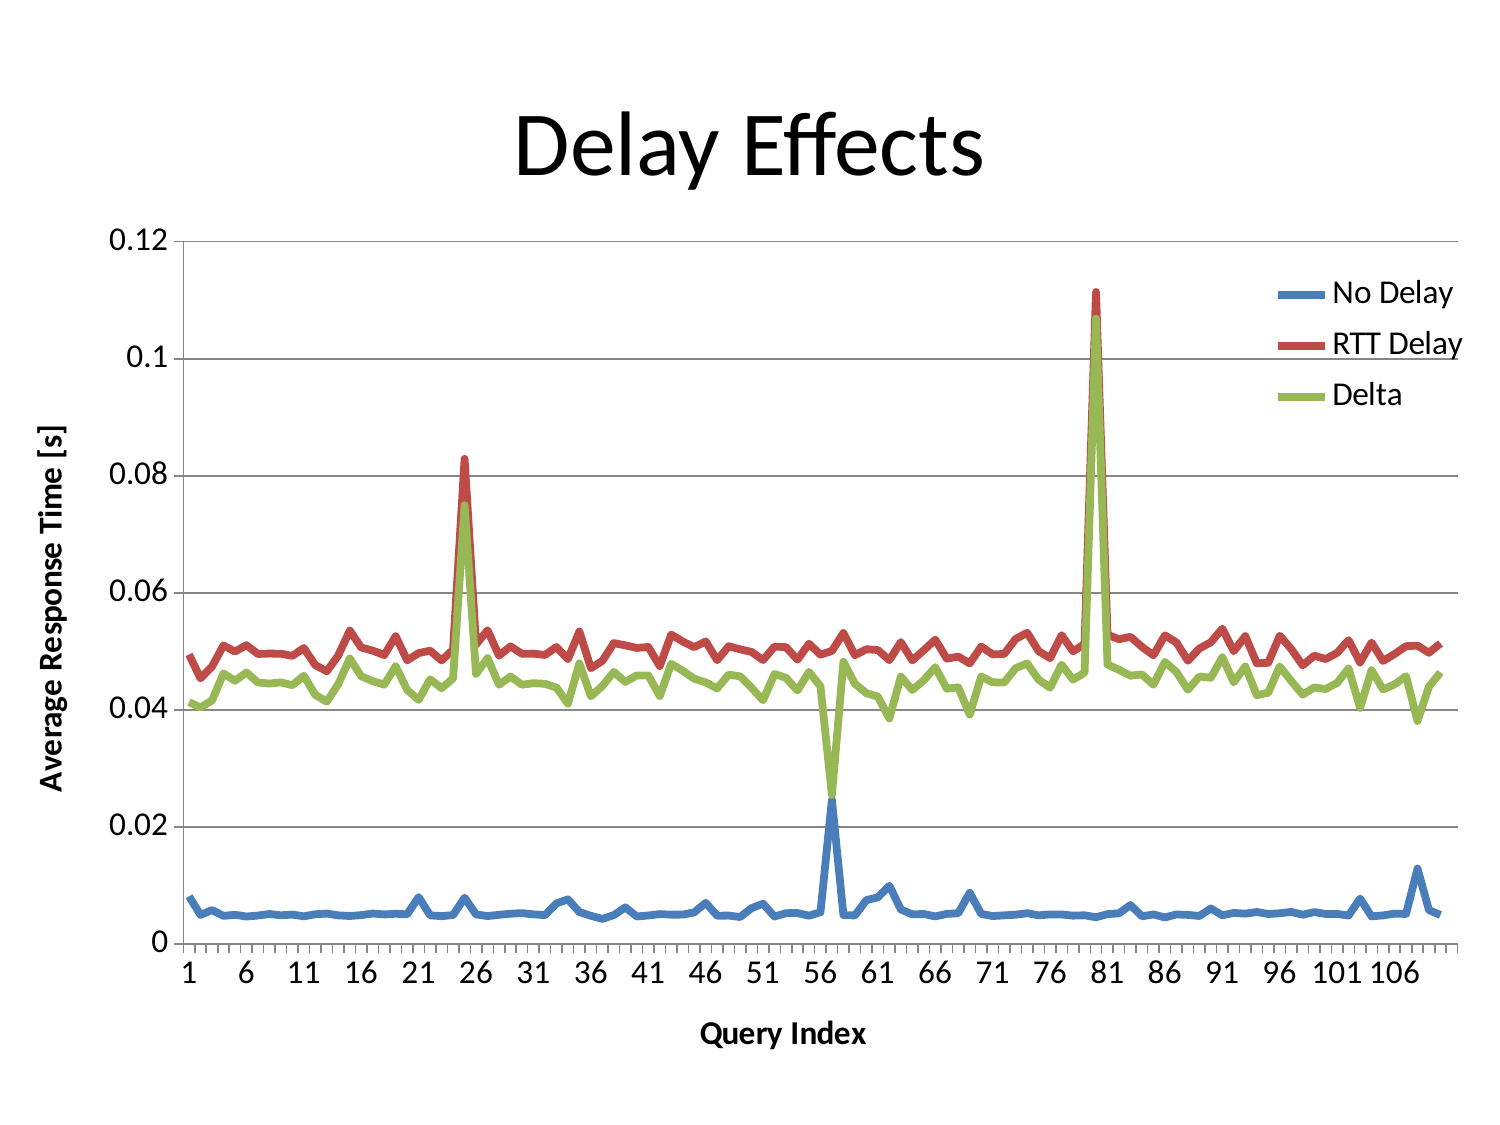

# Delay Effects

### Chart

| Category | No Delay | RTT Delay | Delta |
|---|---|---|---|